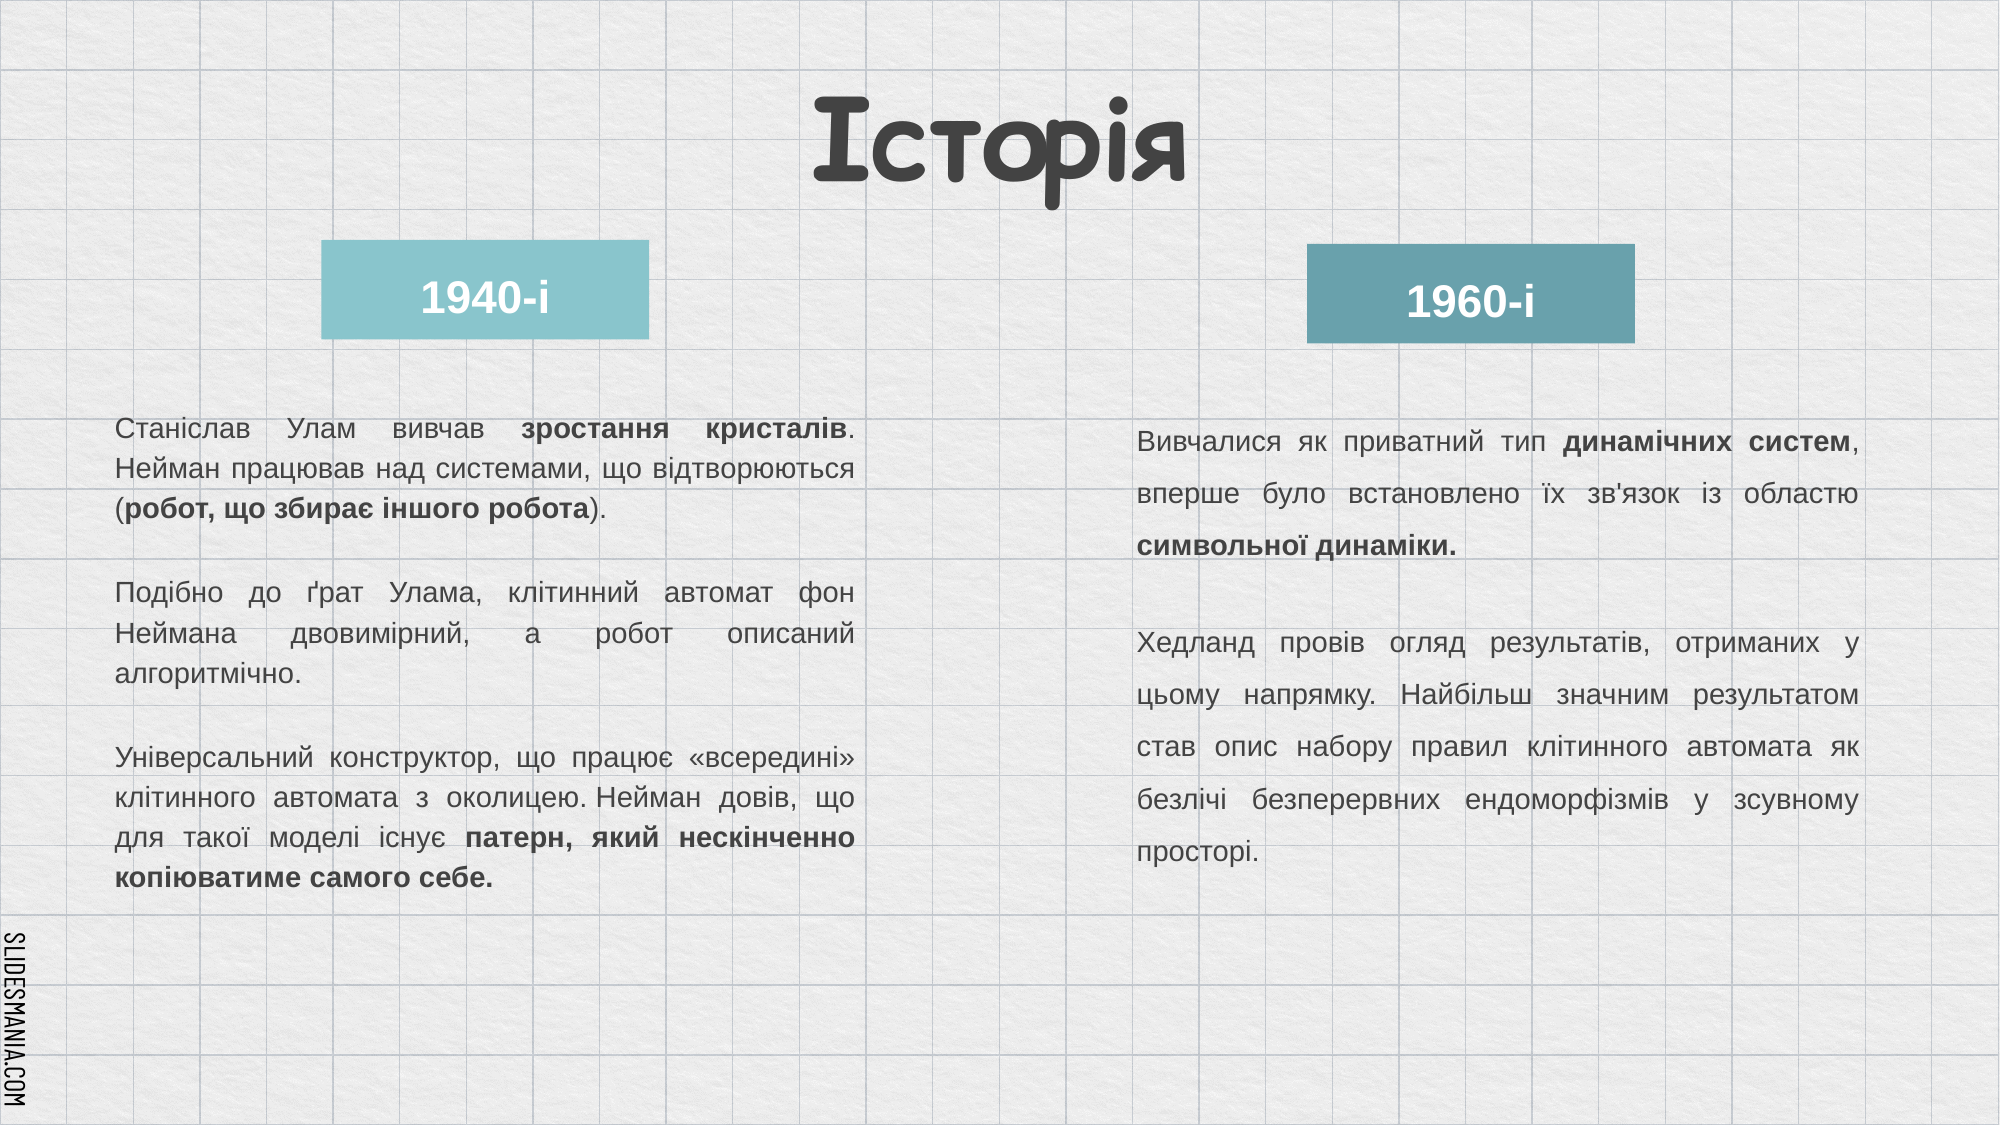

# Історія
1940-і
1960-і
Станіслав Улам вивчав зростання кристалів. Нейман працював над системами, що відтворюються (робот, що збирає іншого робота).
Подібно до ґрат Улама, клітинний автомат фон Неймана двовимірний, а робот описаний алгоритмічно.
Універсальний конструктор, що працює «всередині» клітинного автомата з околицею. Нейман довів, що для такої моделі існує патерн, який нескінченно копіюватиме самого себе.
Вивчалися як приватний тип динамічних систем, вперше було встановлено їх зв'язок із областю символьної динаміки.
Хедланд провів огляд результатів, отриманих у цьому напрямку. Найбільш значним результатом став опис набору правил клітинного автомата як безлічі безперервних ендоморфізмів у зсувному просторі.